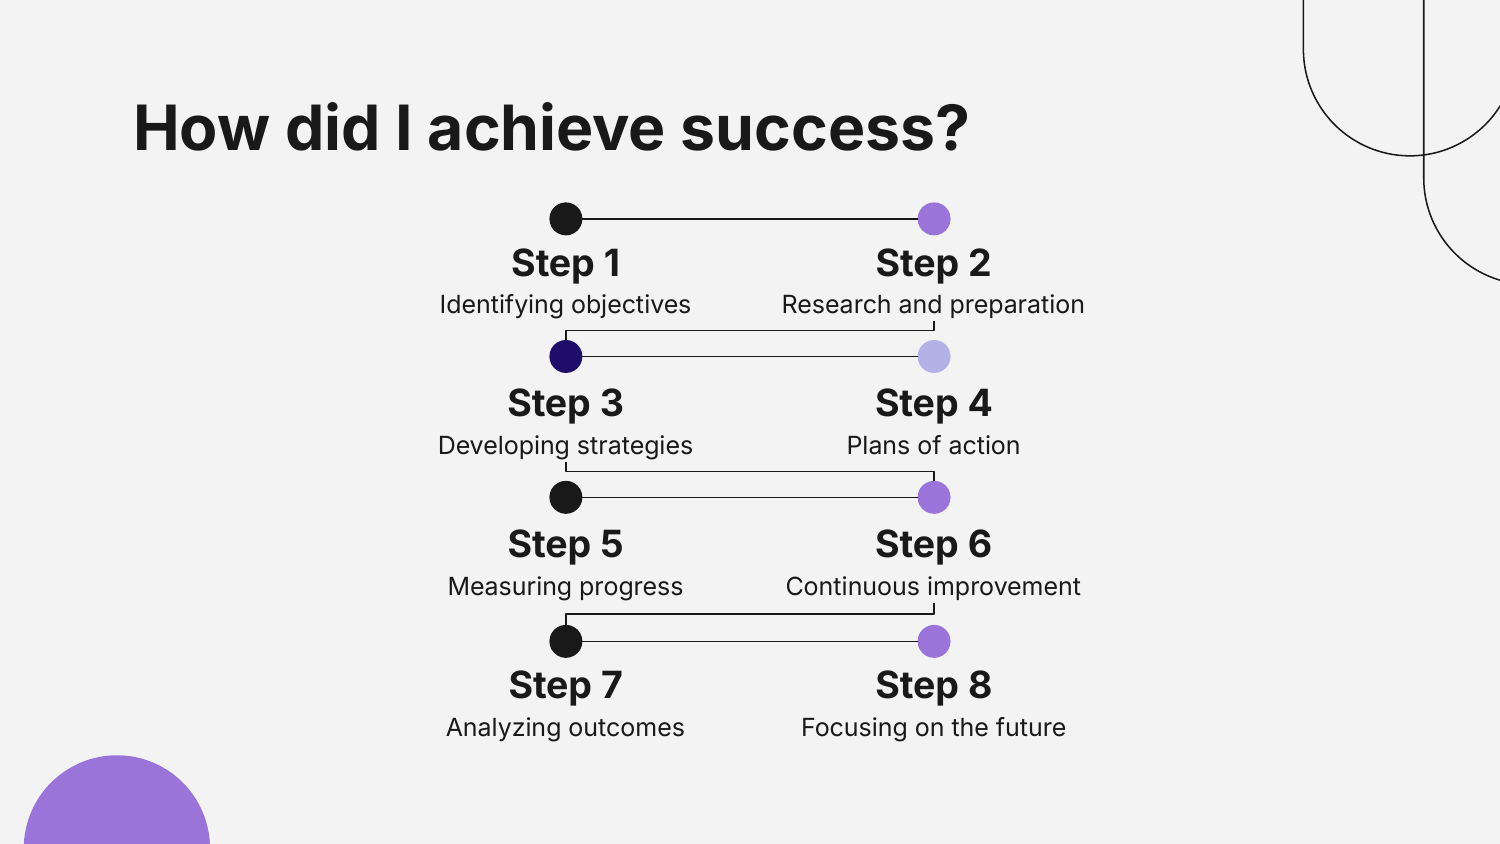

# How did I achieve success?

Step 1
Step 2
Identifying objectives
Research and preparation

Step 3
Step 4
Developing strategies
Plans of action

Step 5
Step 6
Measuring progress
Continuous improvement

Step 7
Step 8
Analyzing outcomes
Focusing on the future